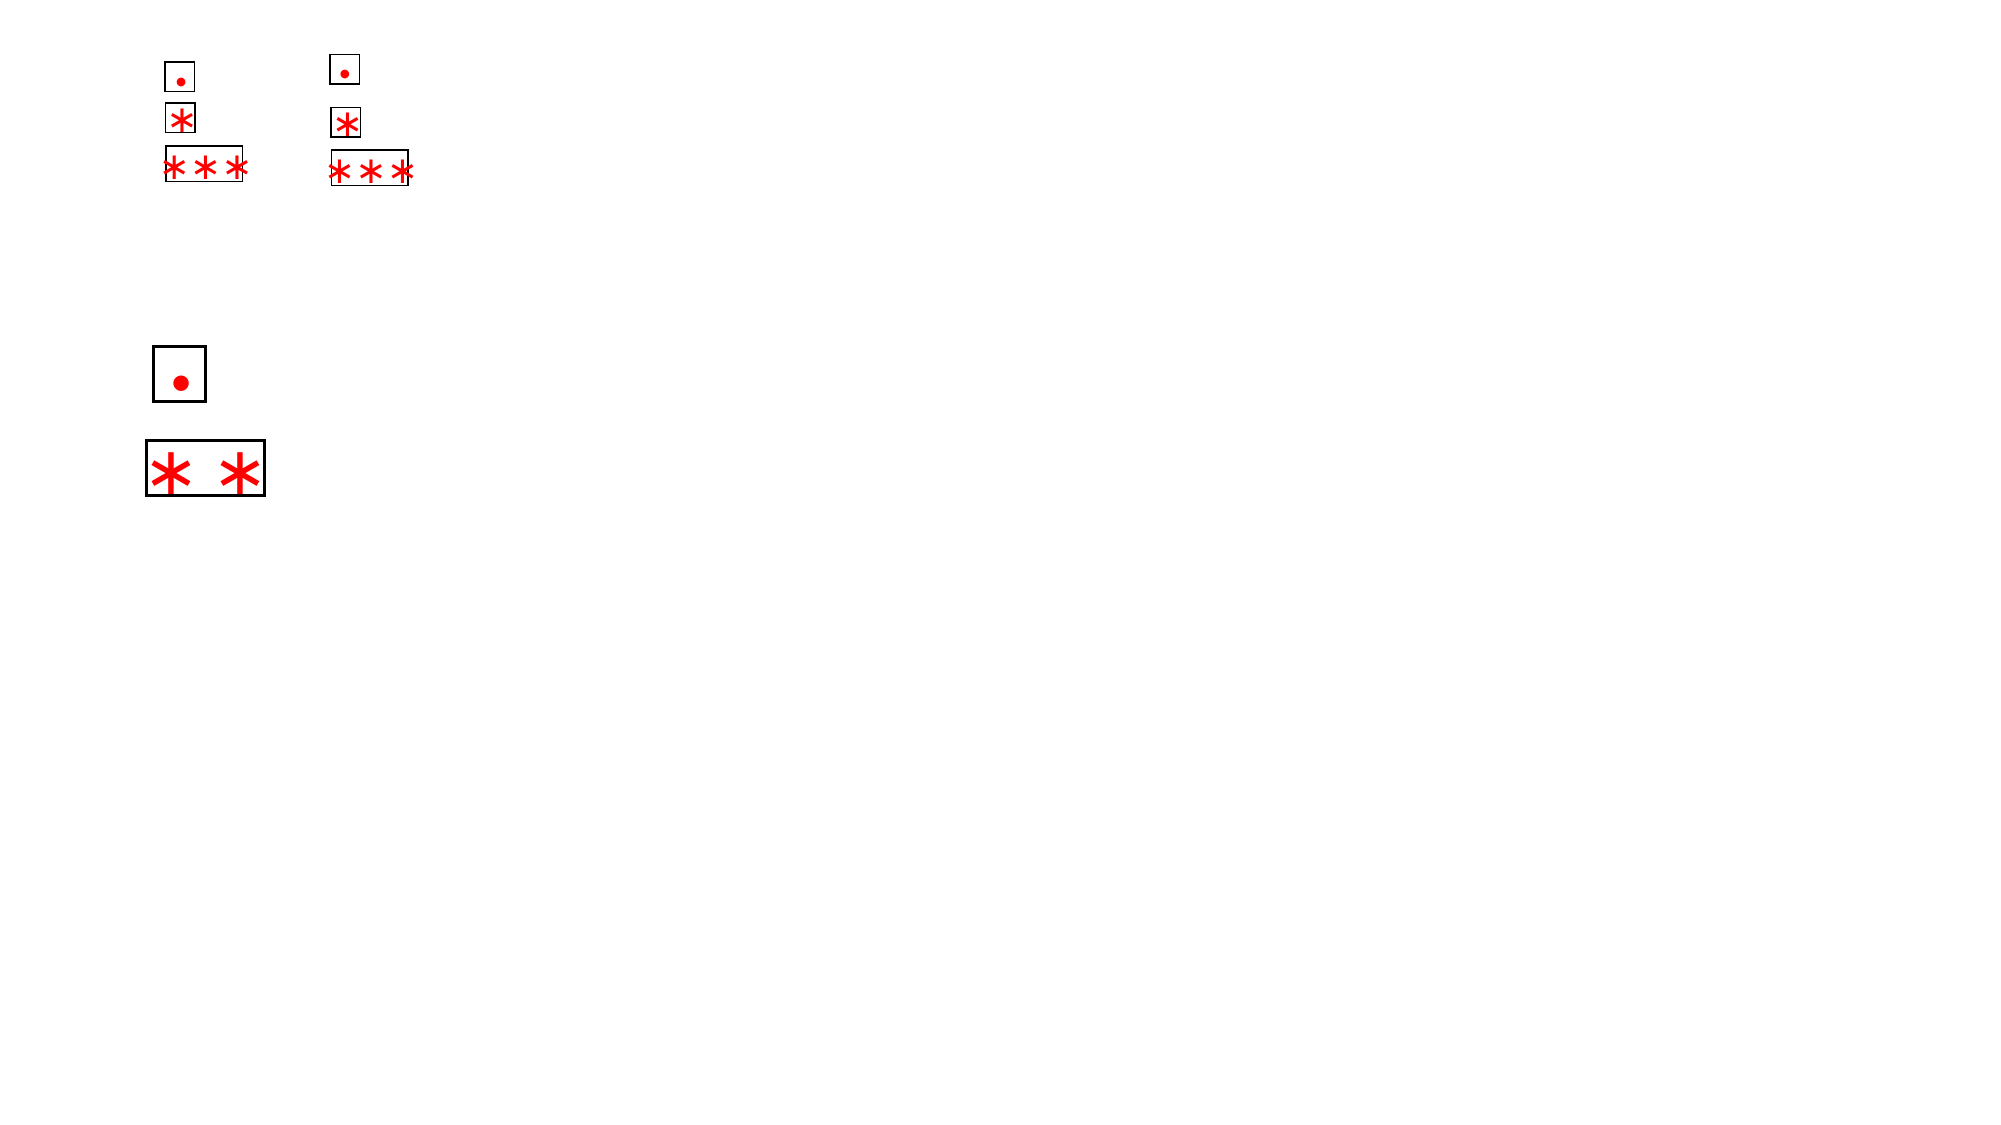

•

•

∗

∗

∗∗∗

∗∗∗

•

∗ ∗